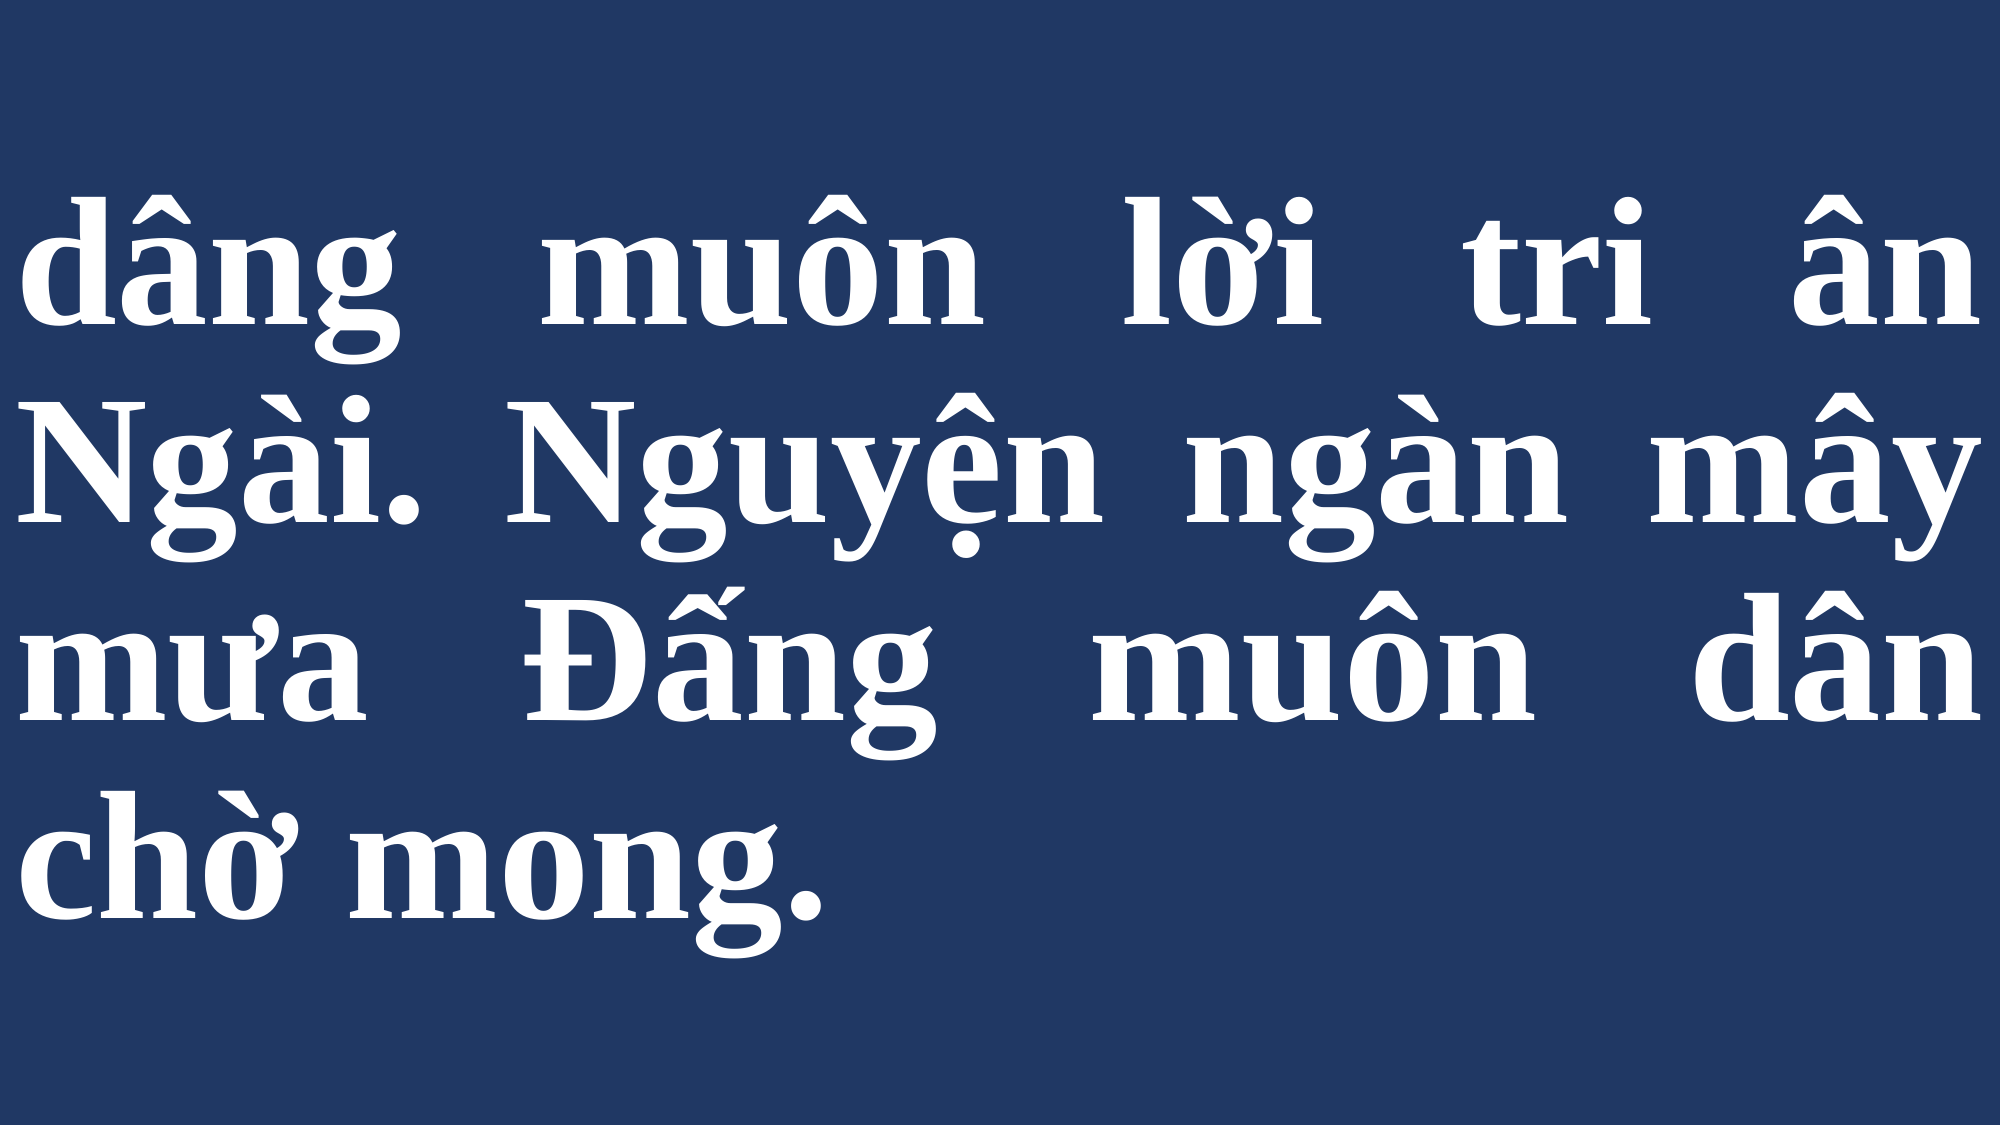

# dâng muôn lời tri ân Ngài. Nguyện ngàn mây mưa Đấng muôn dân chờ mong.